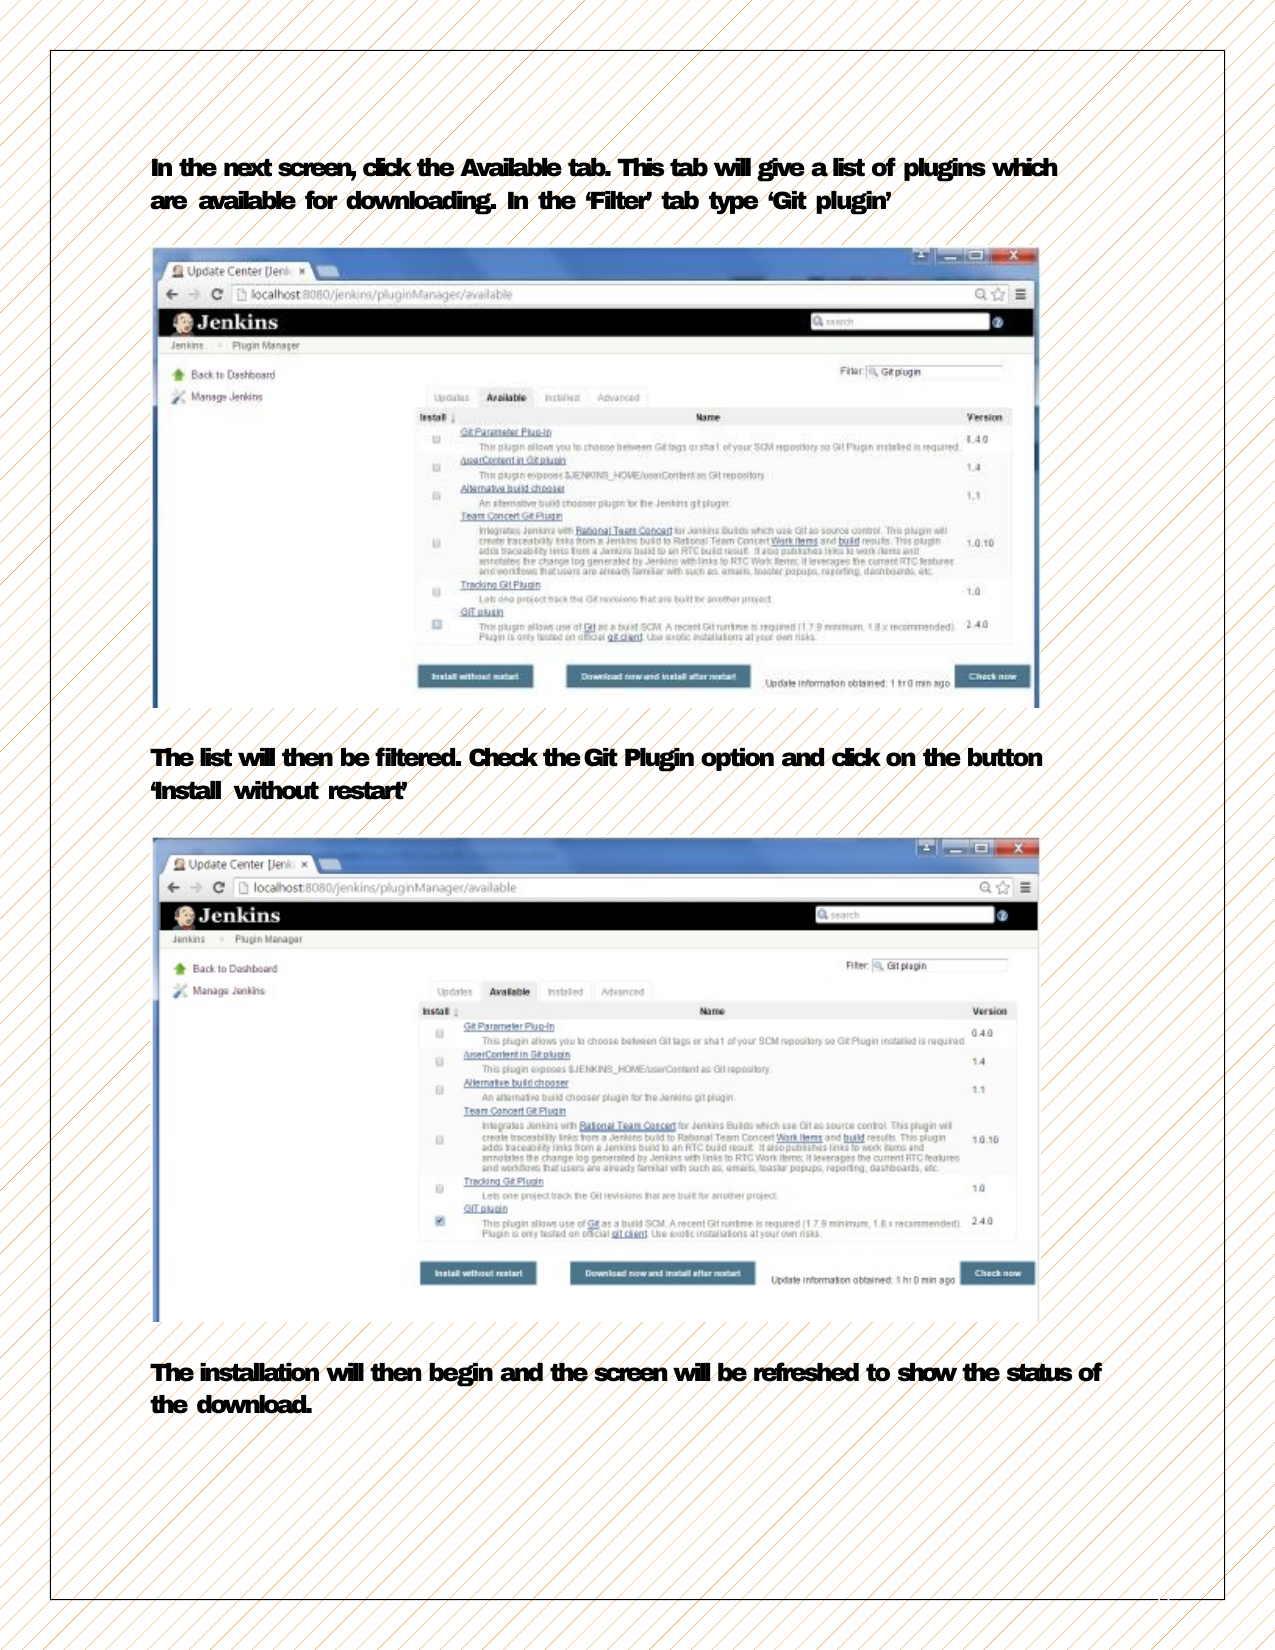

In the next screen, click the Available tab. This tab will give a list of plugins which are  available for downloading. In the ‘Filter’ tab type ‘Git plugin’

The list will then be filtered. Check the Git Plugin option and click on the button ‘Install  without restart’
The installation will then begin and the screen will be refreshed to show the status of the  download.
11